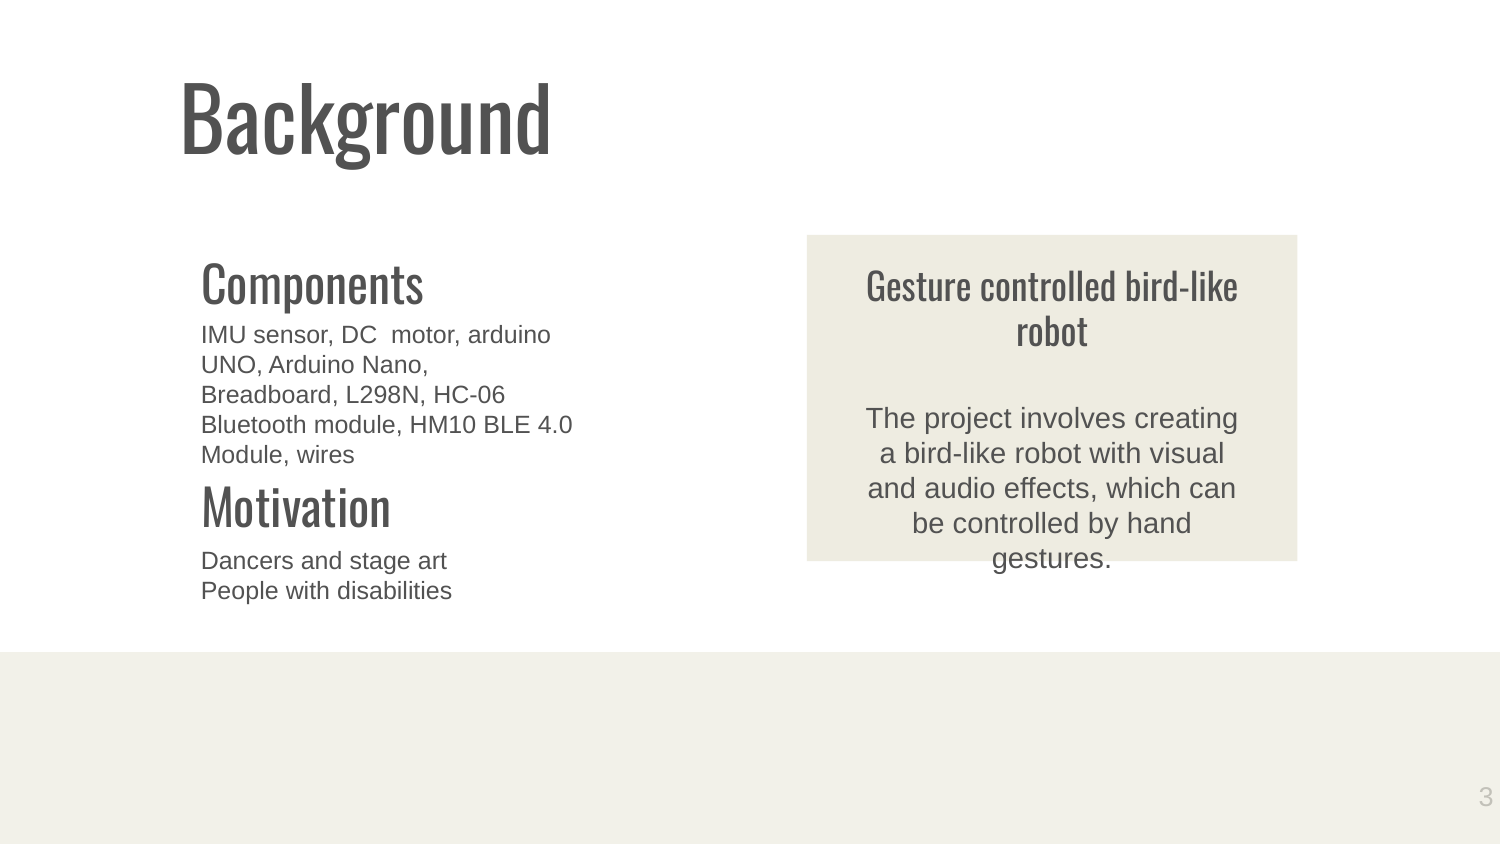

# Background
Components

Gesture controlled bird-like robot

The project involves creating a bird-like robot with visual and audio effects, which can be controlled by hand gestures.
IMU sensor, DC  motor, arduino UNO, Arduino Nano,  Breadboard, L298N, HC-06 Bluetooth module, HM10 BLE 4.0 Module, wires
Motivation
Dancers and stage art
People with disabilities

3